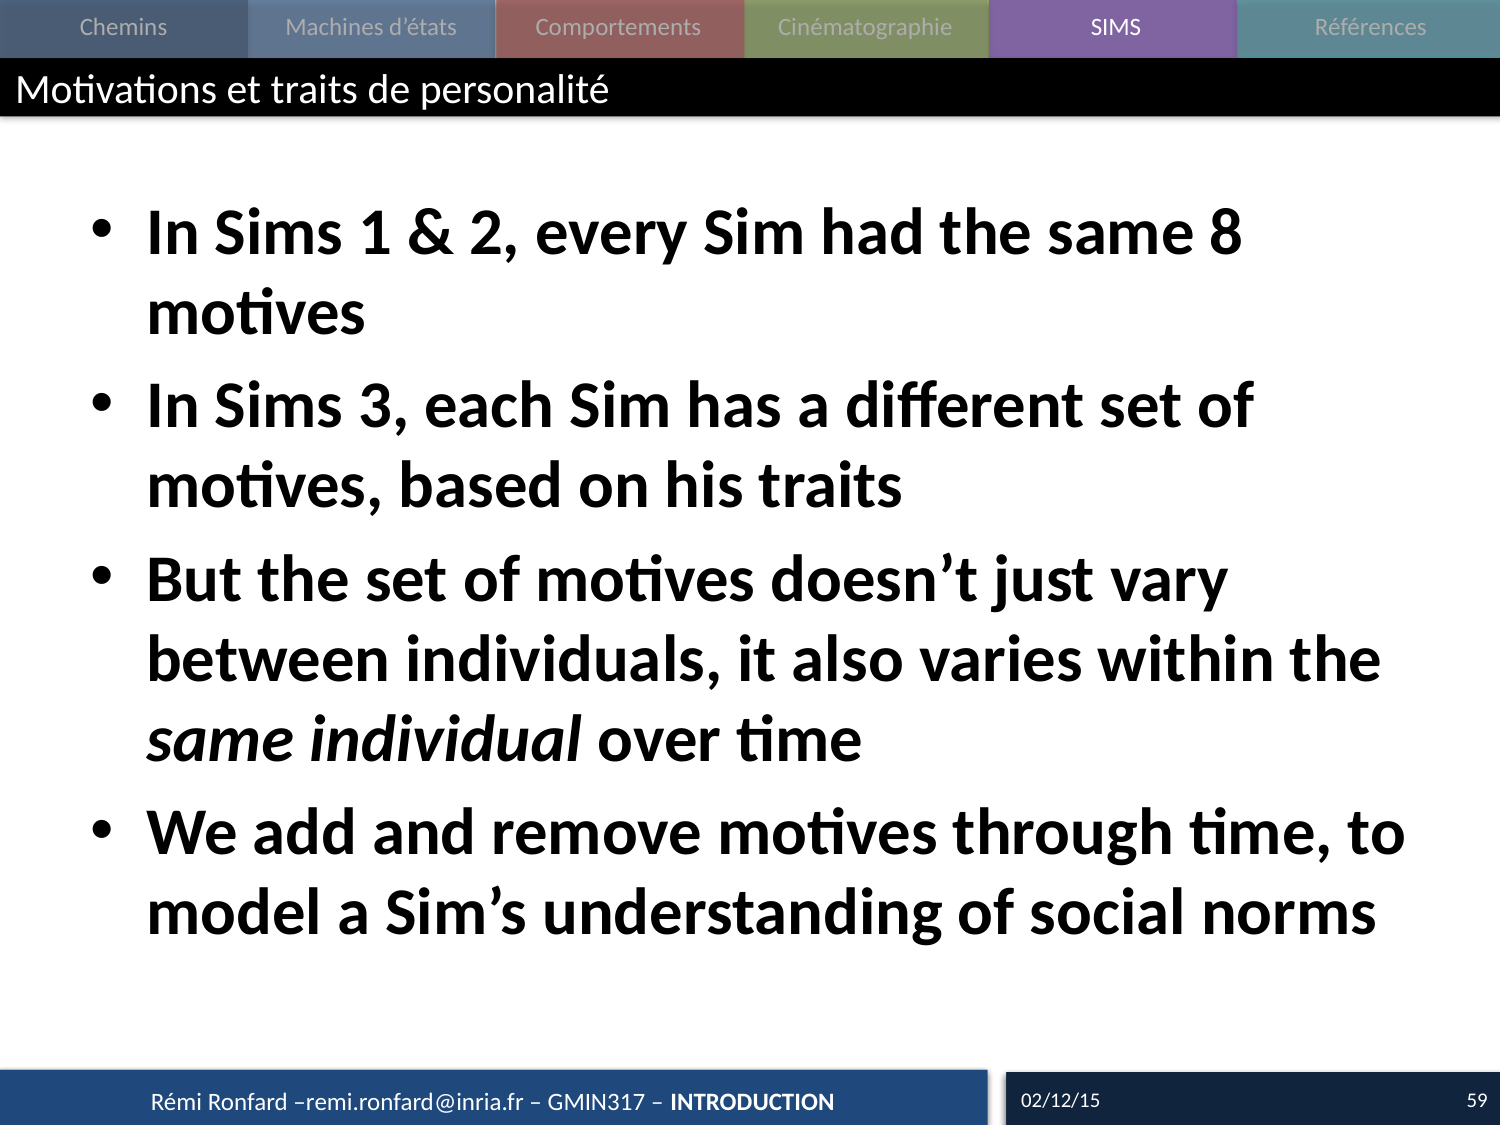

# Motivations et traits de personalité
In Sims 1 & 2, every Sim had the same 8 motives
In Sims 3, each Sim has a different set of motives, based on his traits
But the set of motives doesn’t just vary between individuals, it also varies within the same individual over time
We add and remove motives through time, to model a Sim’s understanding of social norms

02/12/15
59
Rémi Ronfard –remi.ronfard@inria.fr – GMIN317 – INTRODUCTION